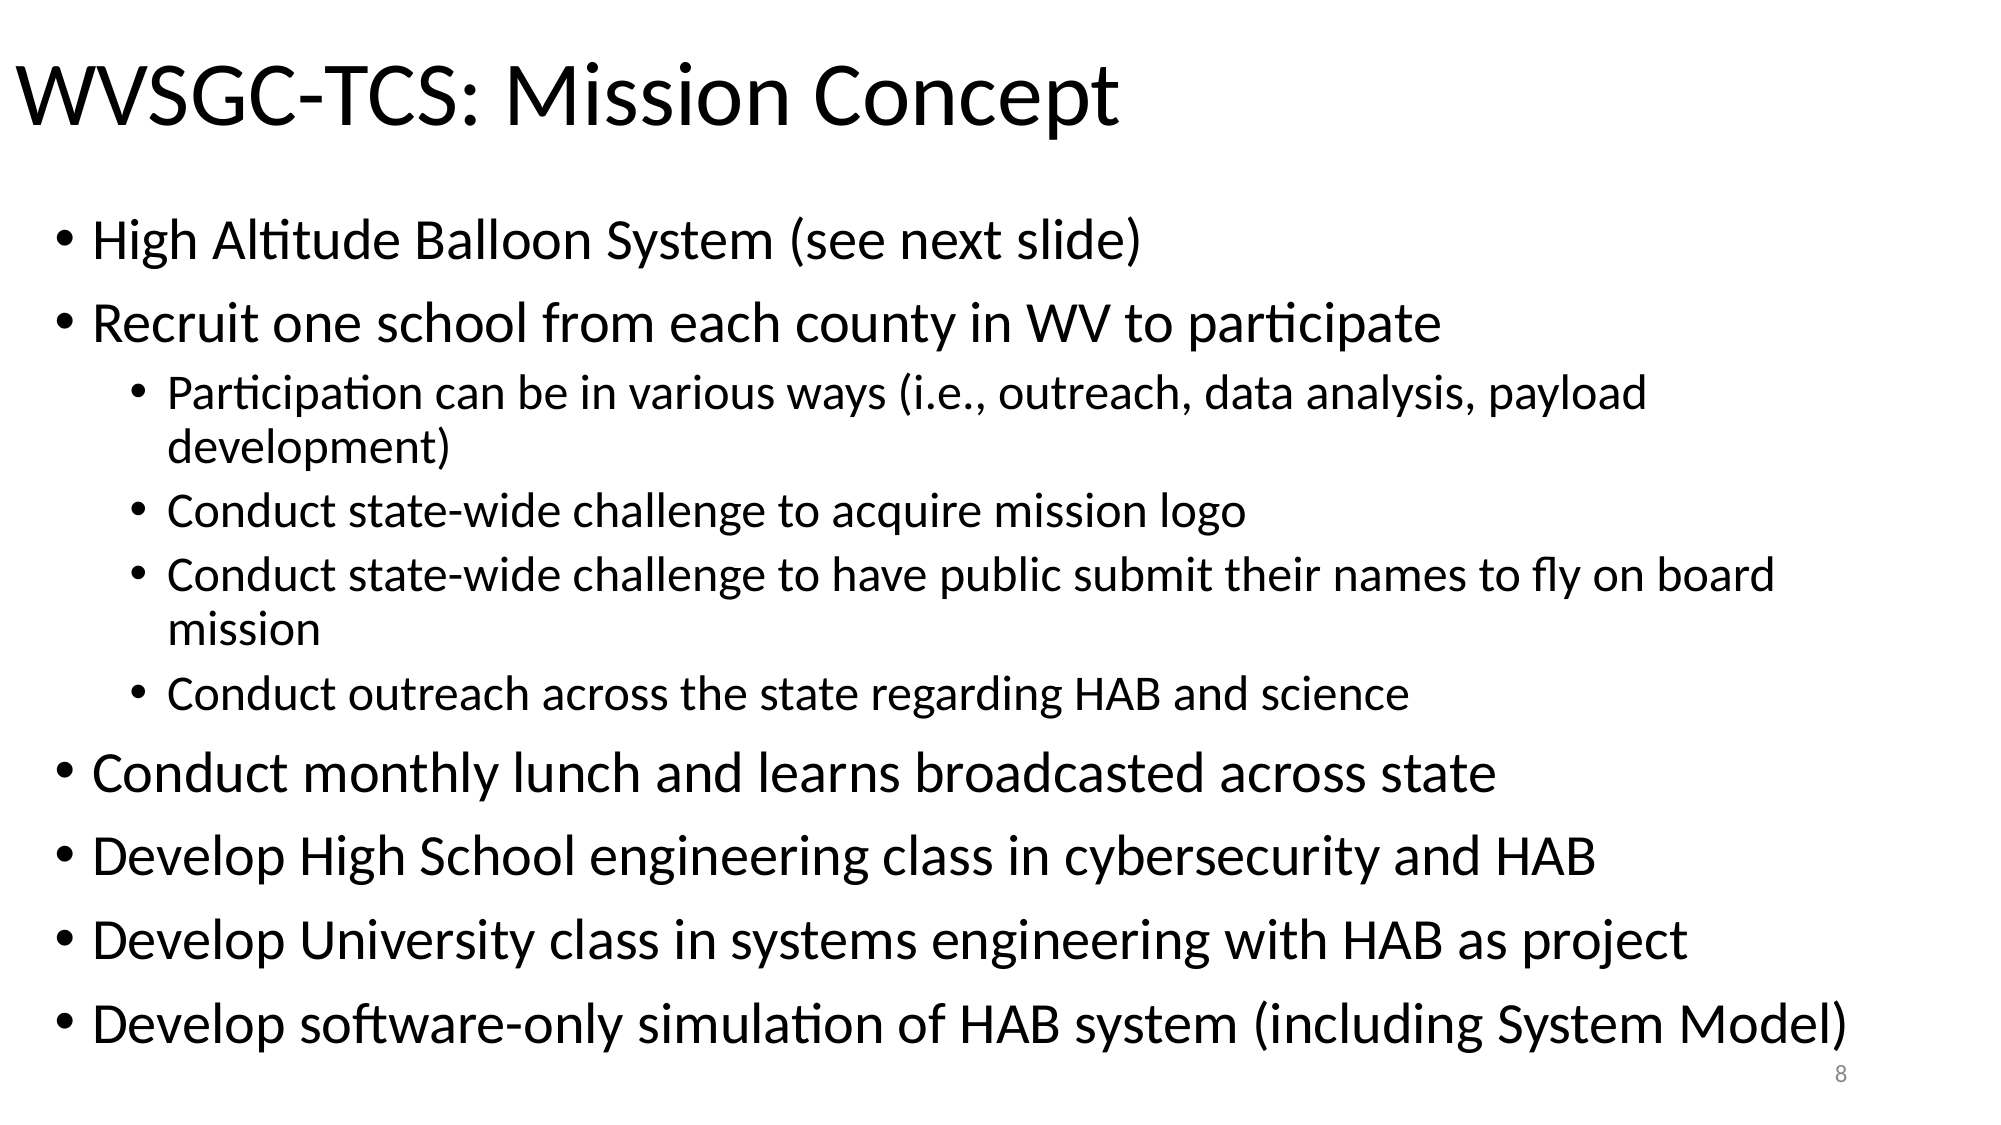

# WVSGC-TCS: Mission Concept
High Altitude Balloon System (see next slide)
Recruit one school from each county in WV to participate
Participation can be in various ways (i.e., outreach, data analysis, payload development)
Conduct state-wide challenge to acquire mission logo
Conduct state-wide challenge to have public submit their names to fly on board mission
Conduct outreach across the state regarding HAB and science
Conduct monthly lunch and learns broadcasted across state
Develop High School engineering class in cybersecurity and HAB
Develop University class in systems engineering with HAB as project
Develop software-only simulation of HAB system (including System Model)
8